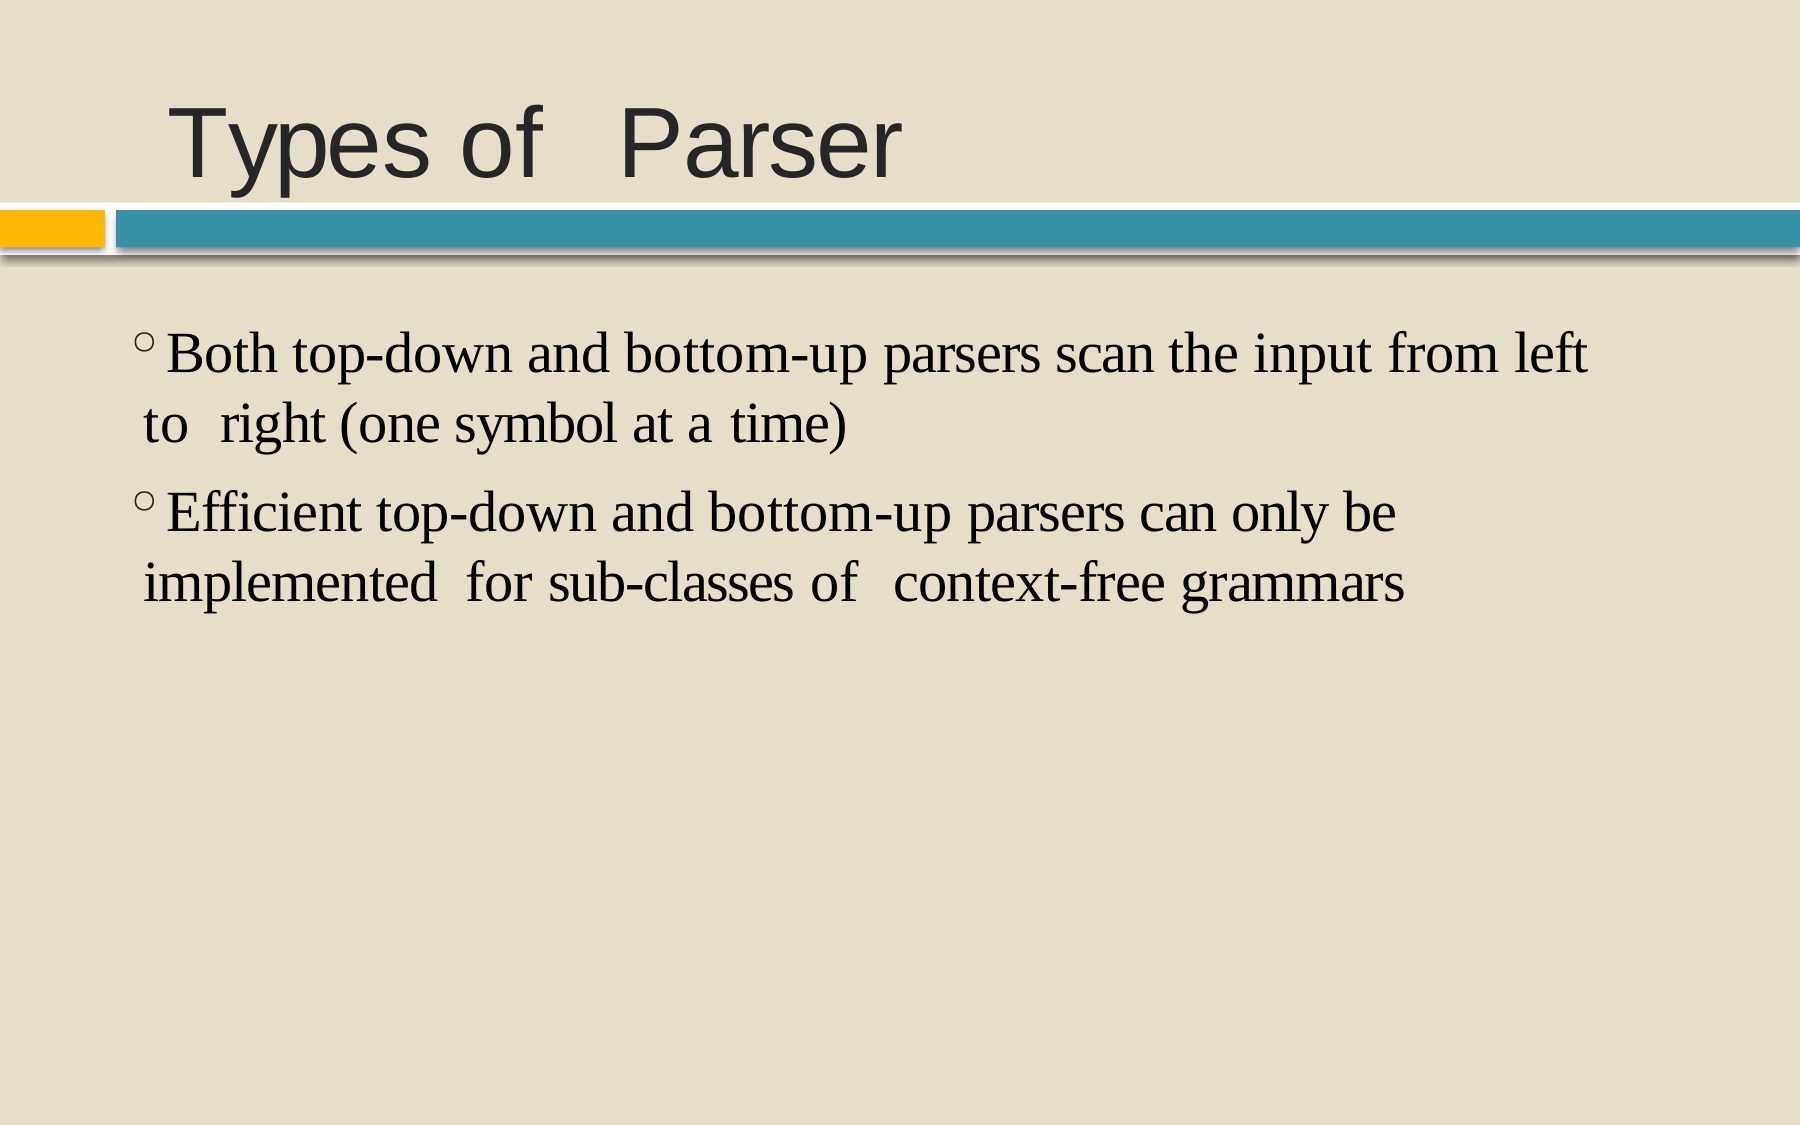

# Types of	Parser
Both top-down and bottom-up parsers scan the input from left to  right (one symbol at a time)
Efficient top-down and bottom-up parsers can only be implemented  for sub-classes of	context-free grammars